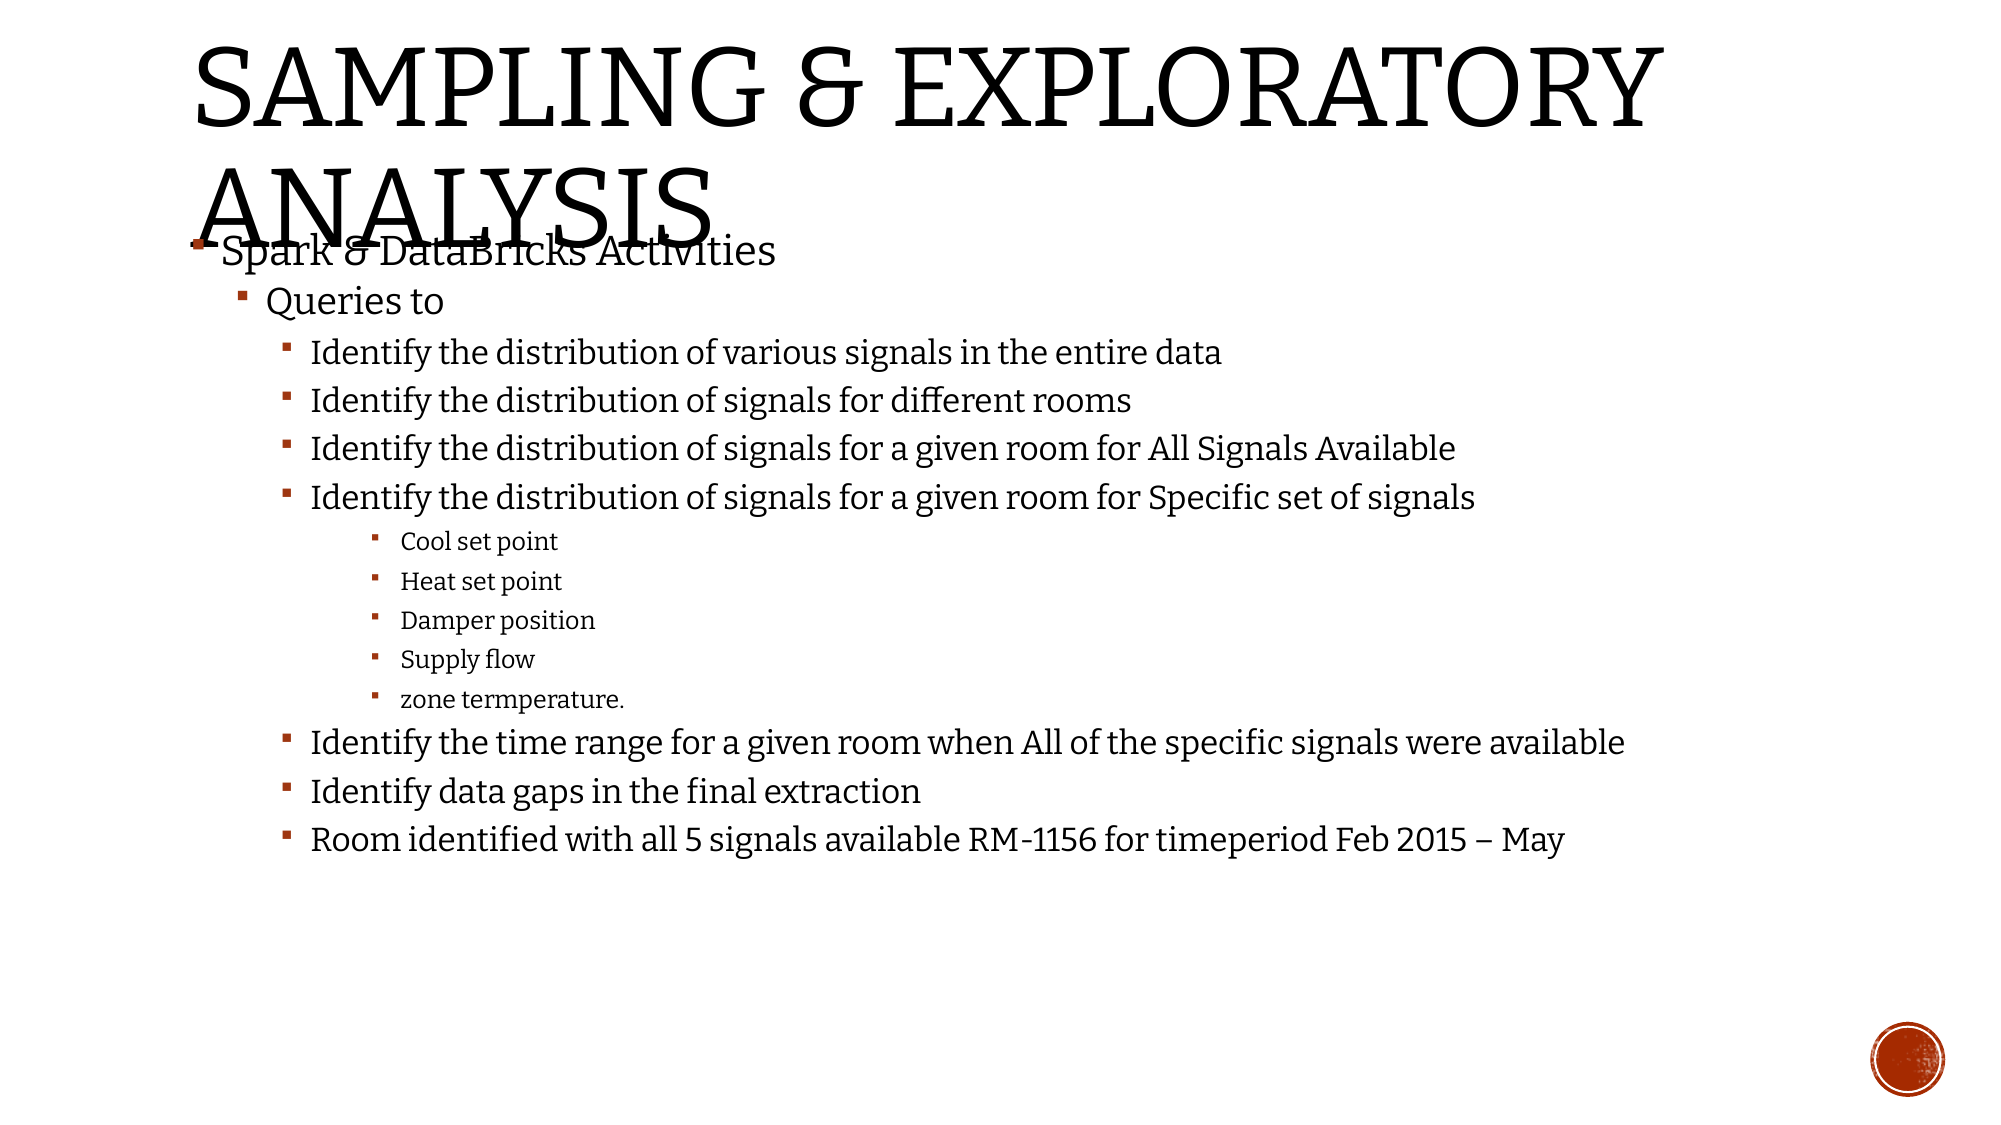

# Sampling & exploratory analysis
Spark & DataBricks Activities
Queries to
Identify the distribution of various signals in the entire data
Identify the distribution of signals for different rooms
Identify the distribution of signals for a given room for All Signals Available
Identify the distribution of signals for a given room for Specific set of signals
Cool set point
Heat set point
Damper position
Supply flow
zone termperature.
Identify the time range for a given room when All of the specific signals were available
Identify data gaps in the final extraction
Room identified with all 5 signals available RM-1156 for timeperiod Feb 2015 – May